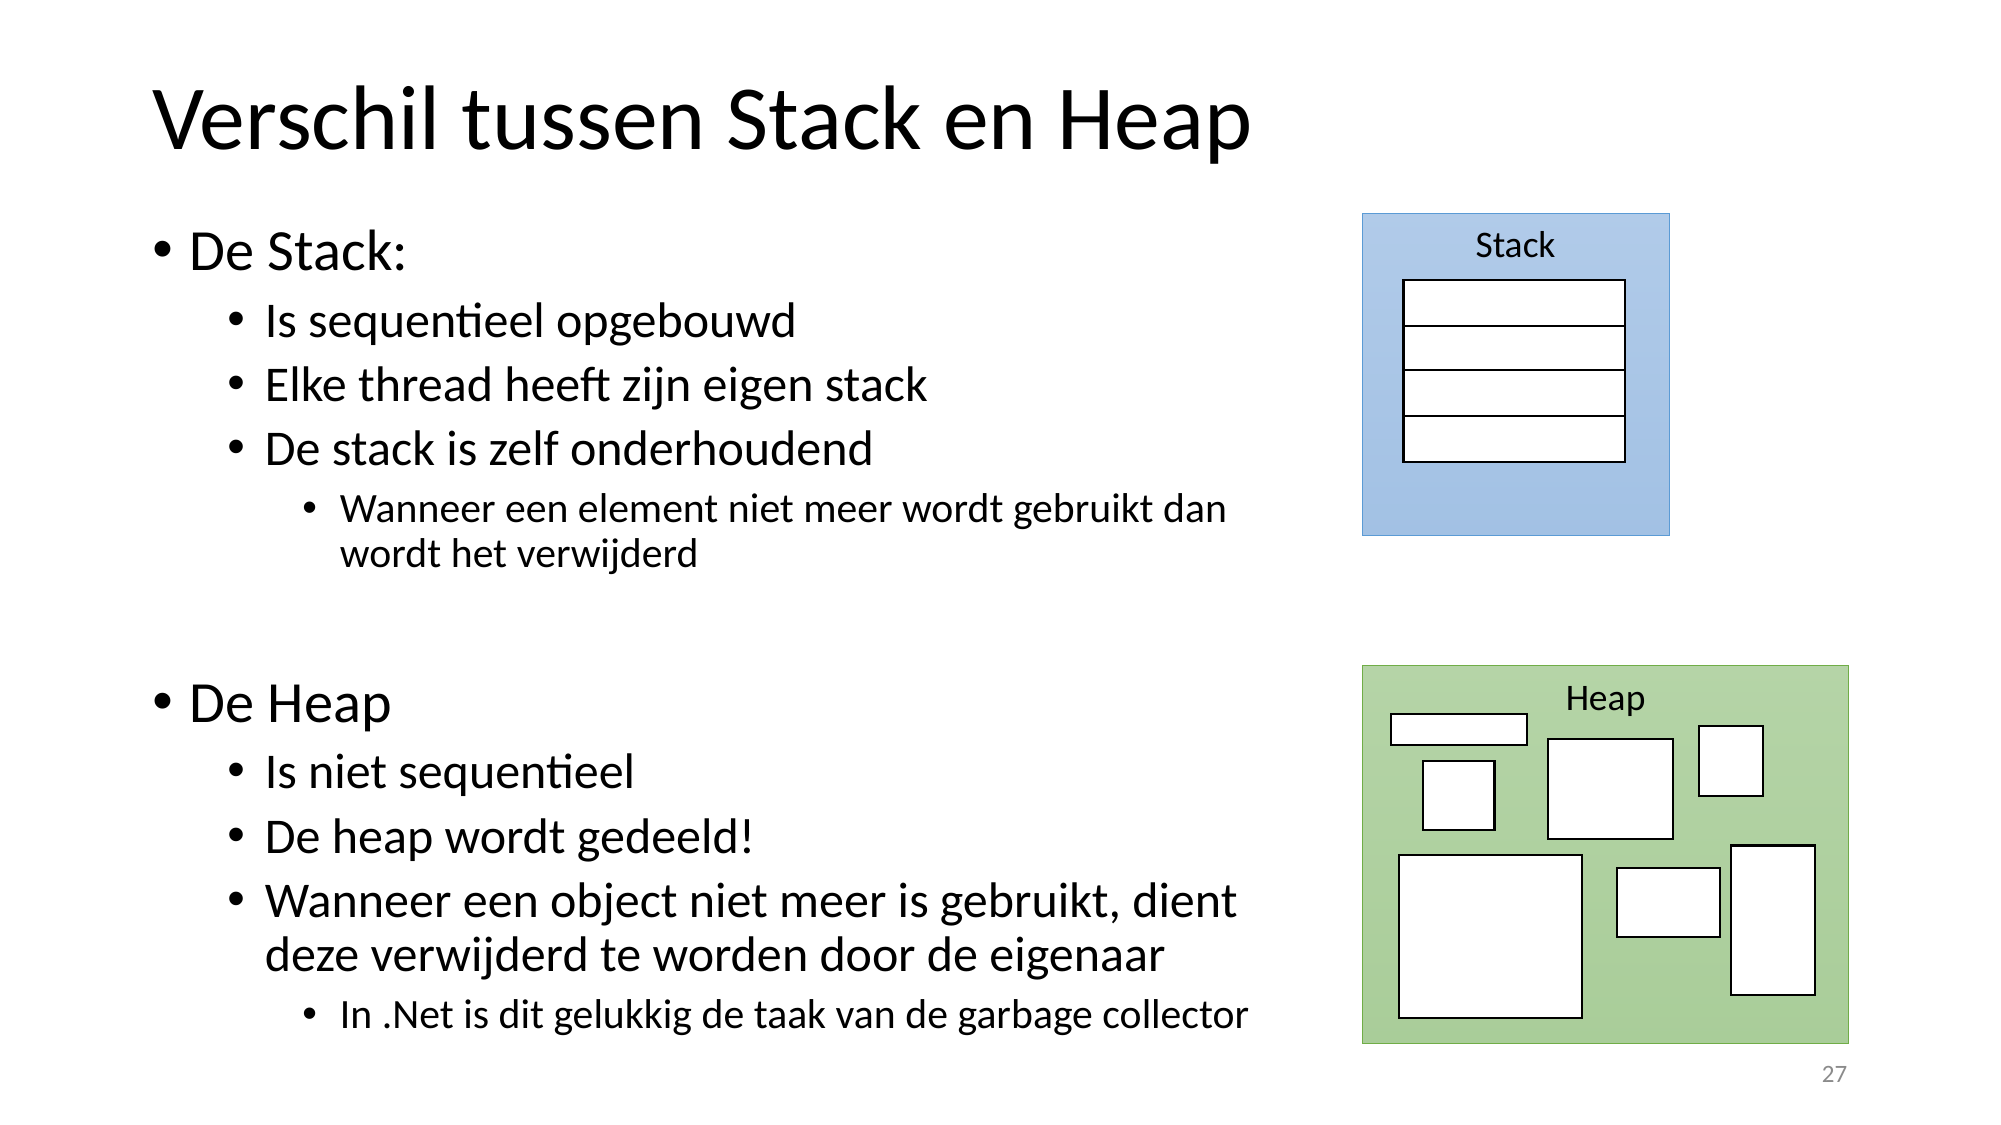

# Verschil tussen Stack en Heap
De Stack:
Is sequentieel opgebouwd
Elke thread heeft zijn eigen stack
De stack is zelf onderhoudend
Wanneer een element niet meer wordt gebruikt dan wordt het verwijderd

De Heap
Is niet sequentieel
De heap wordt gedeeld!
Wanneer een object niet meer is gebruikt, dient deze verwijderd te worden door de eigenaar
In .Net is dit gelukkig de taak van de garbage collector
Stack

Heap

27